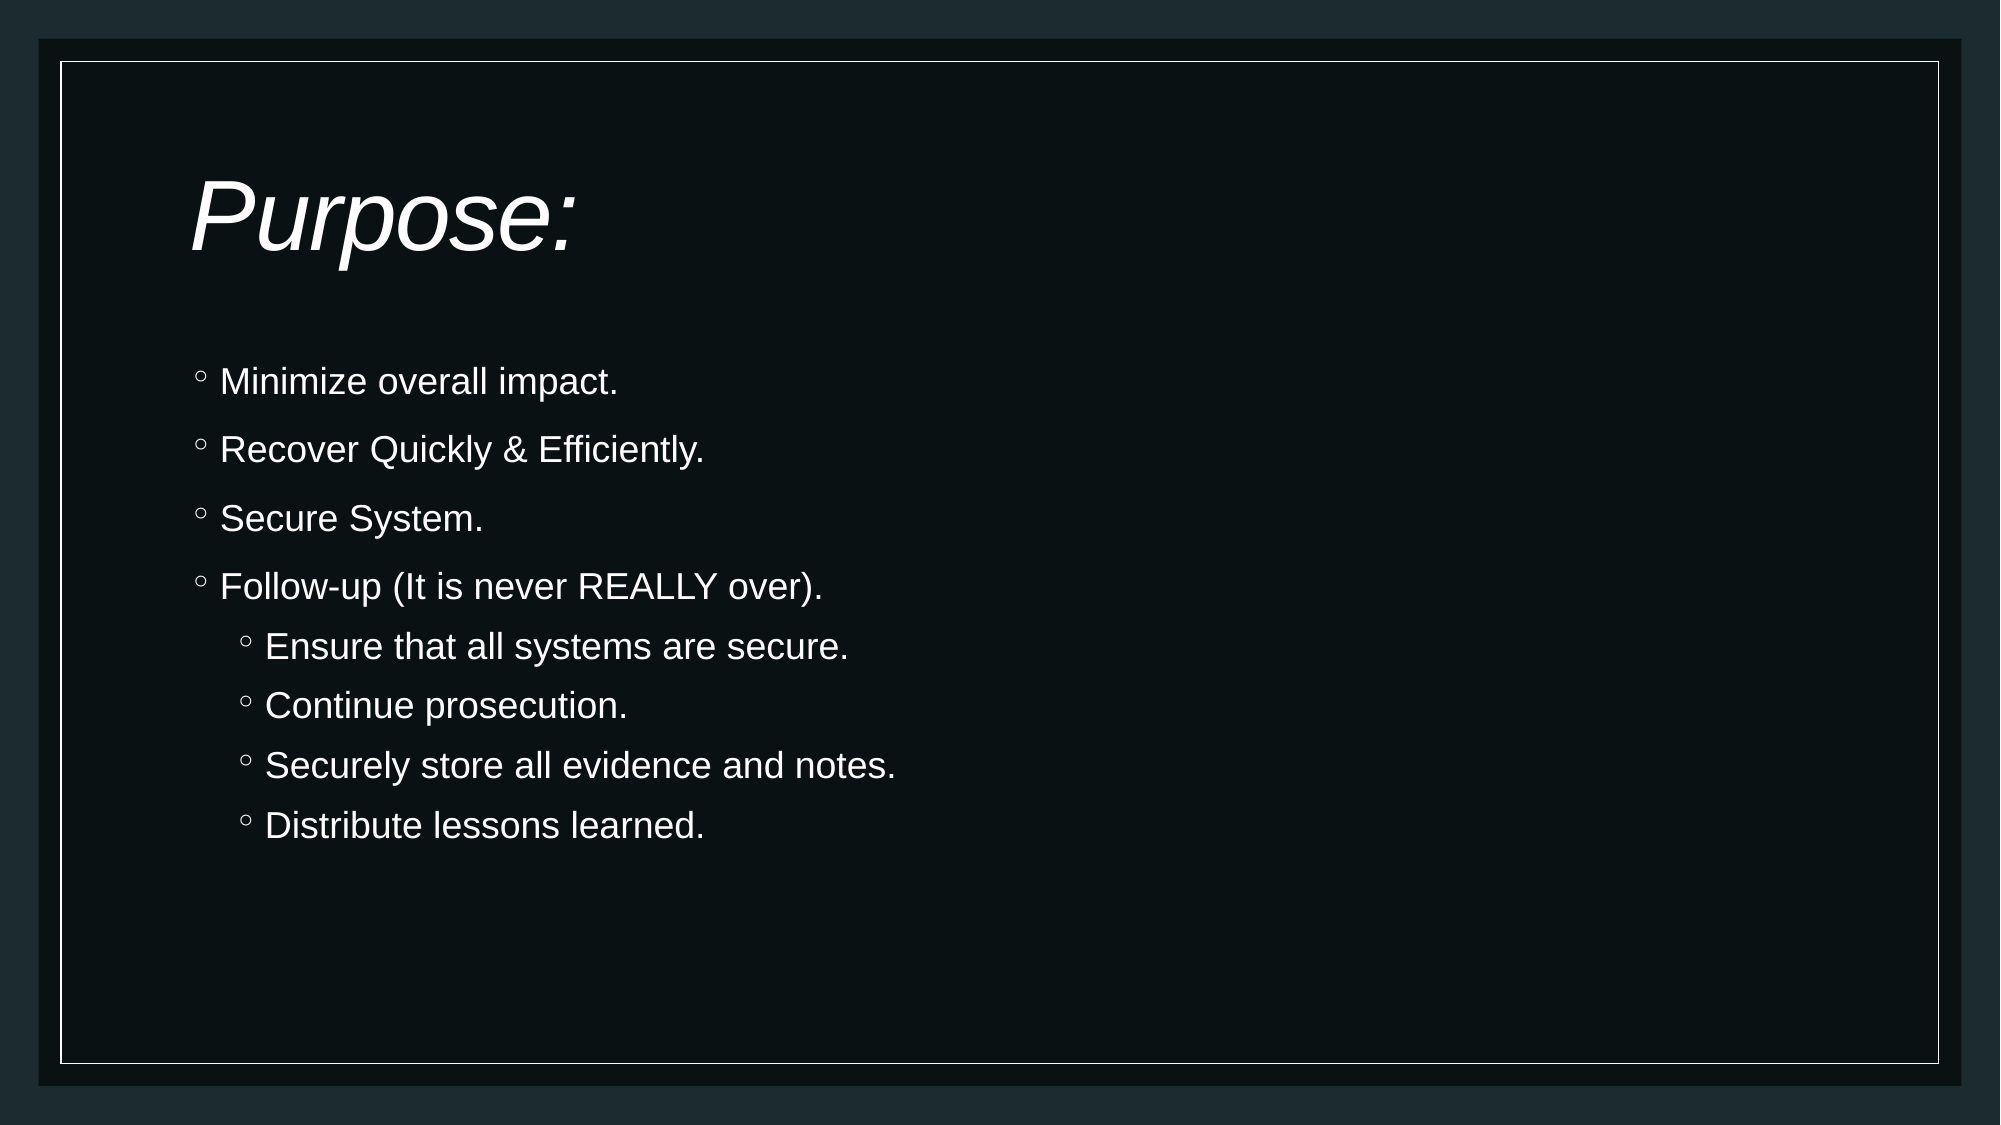

# Purpose:
Minimize overall impact.
Recover Quickly & Efficiently.
Secure System.
Follow-up (It is never REALLY over).
Ensure that all systems are secure.
Continue prosecution.
Securely store all evidence and notes.
Distribute lessons learned.